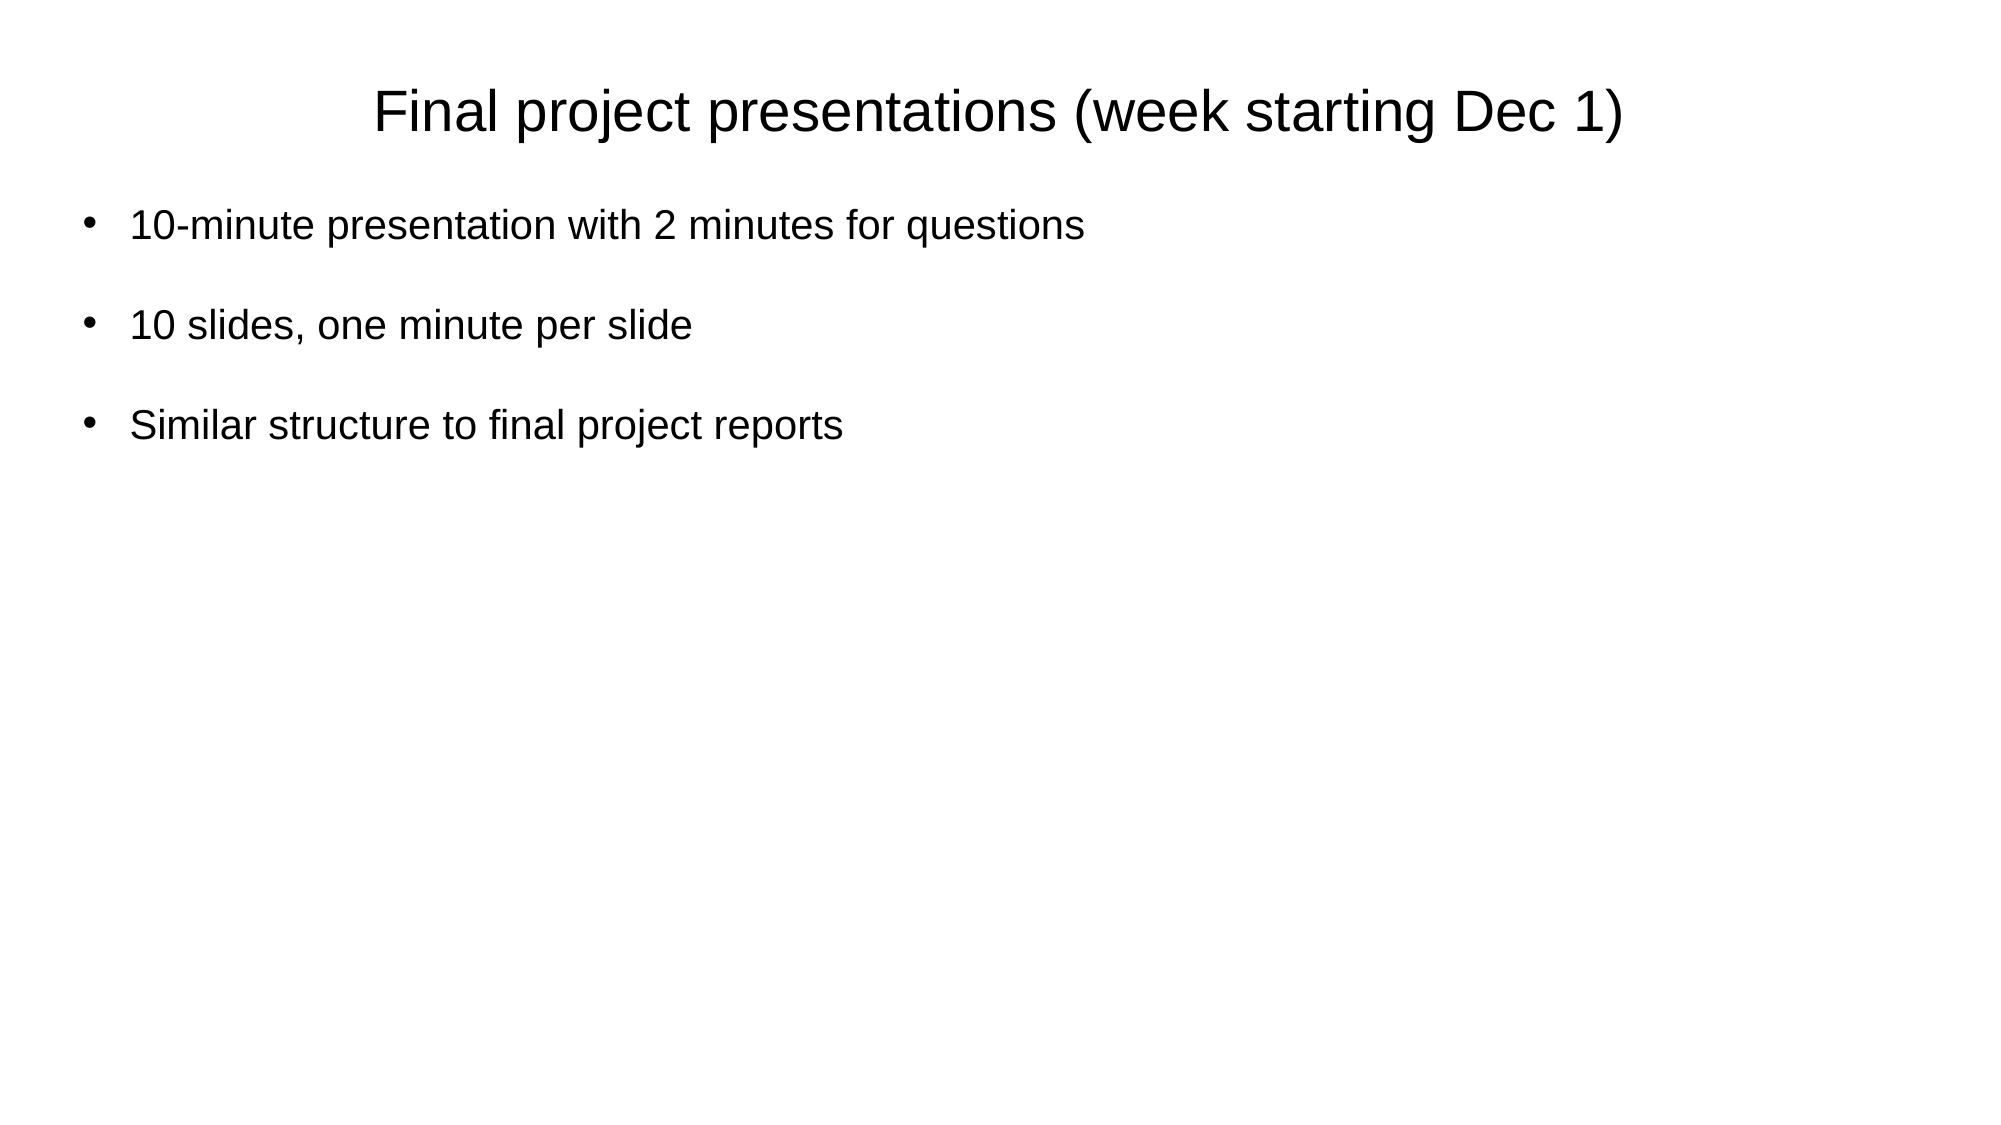

Final project presentations (week starting Dec 1)
10-minute presentation with 2 minutes for questions

10 slides, one minute per slide

Similar structure to final project reports